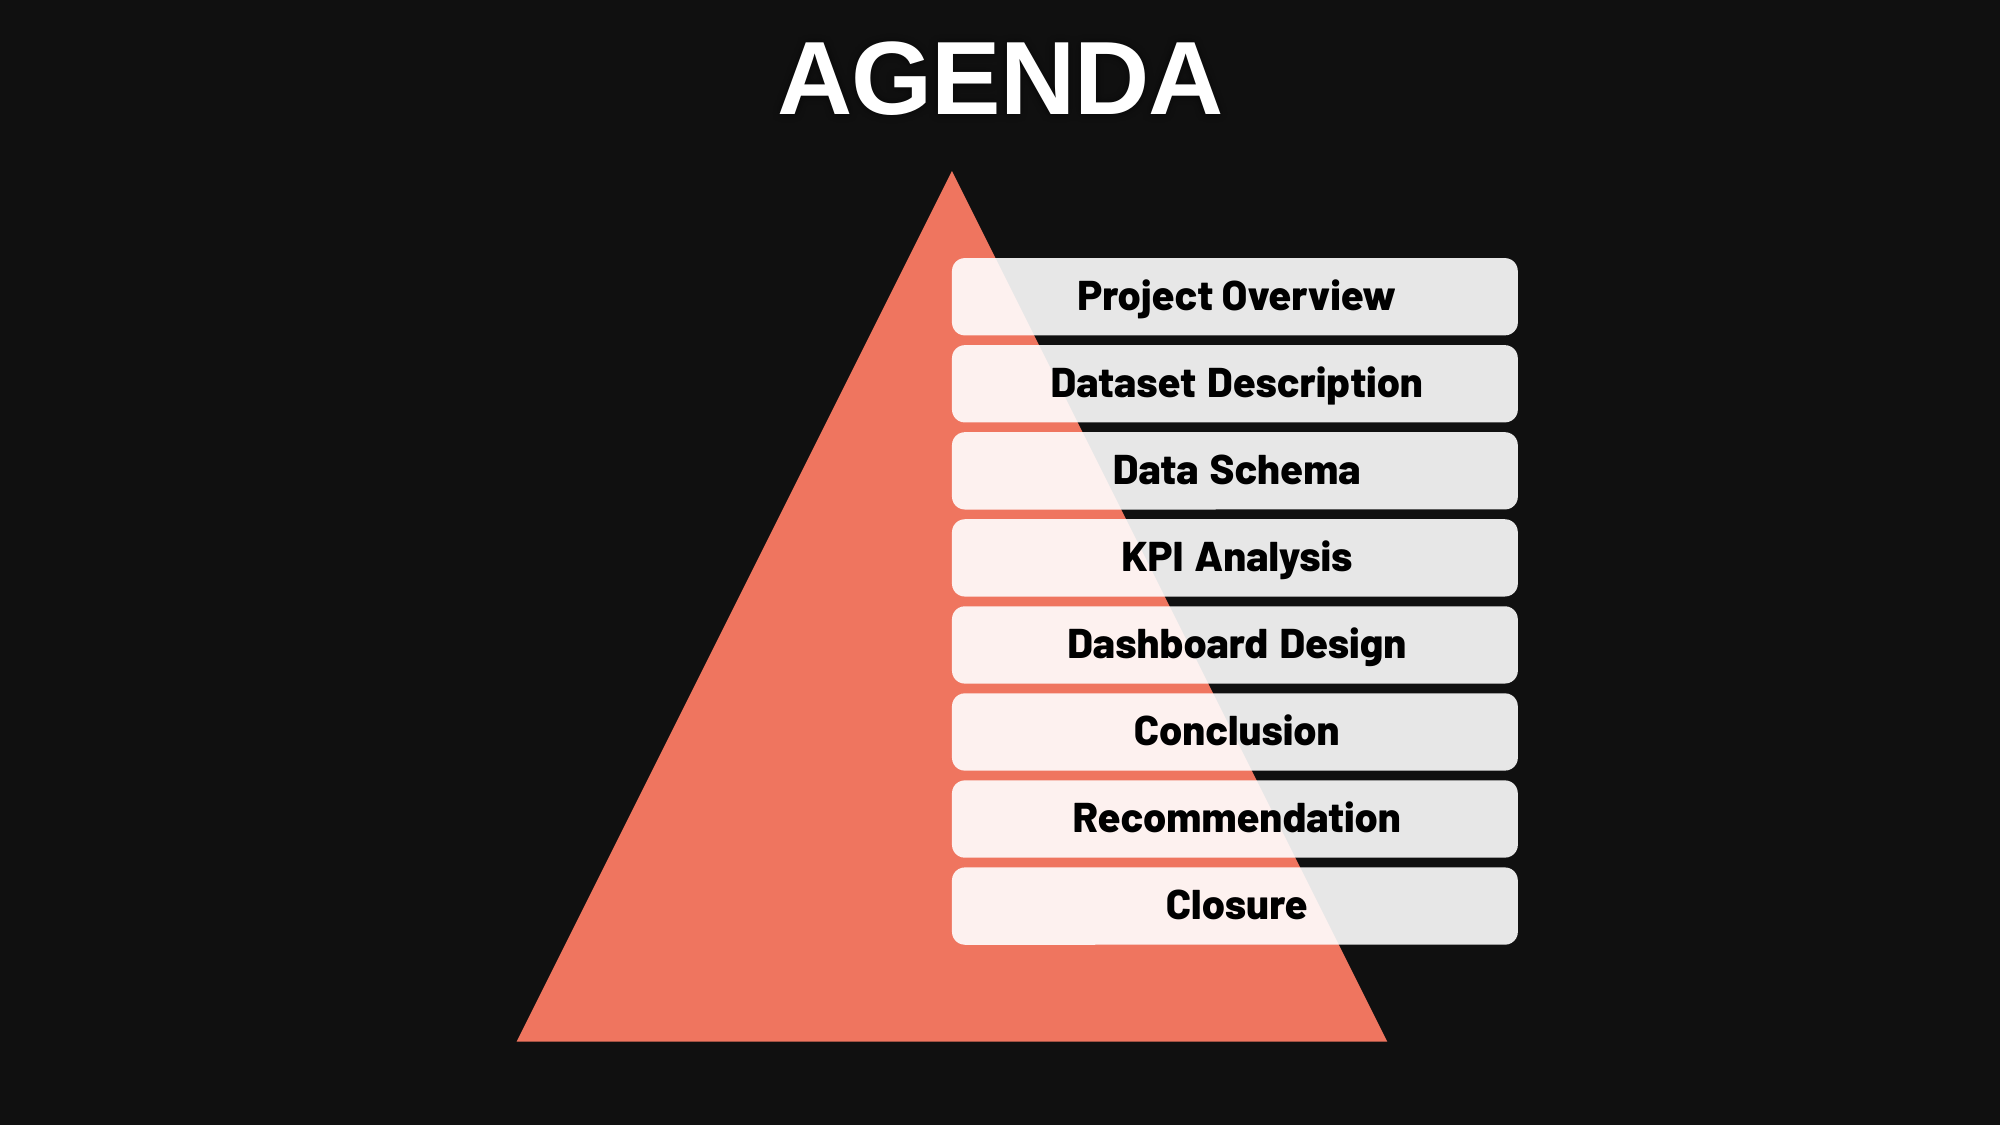

# AGENDA
Project Overview
Dataset Description
Data Schema
KPI Analysis
Dashboard Design
Conclusion
Recommendation
Closure